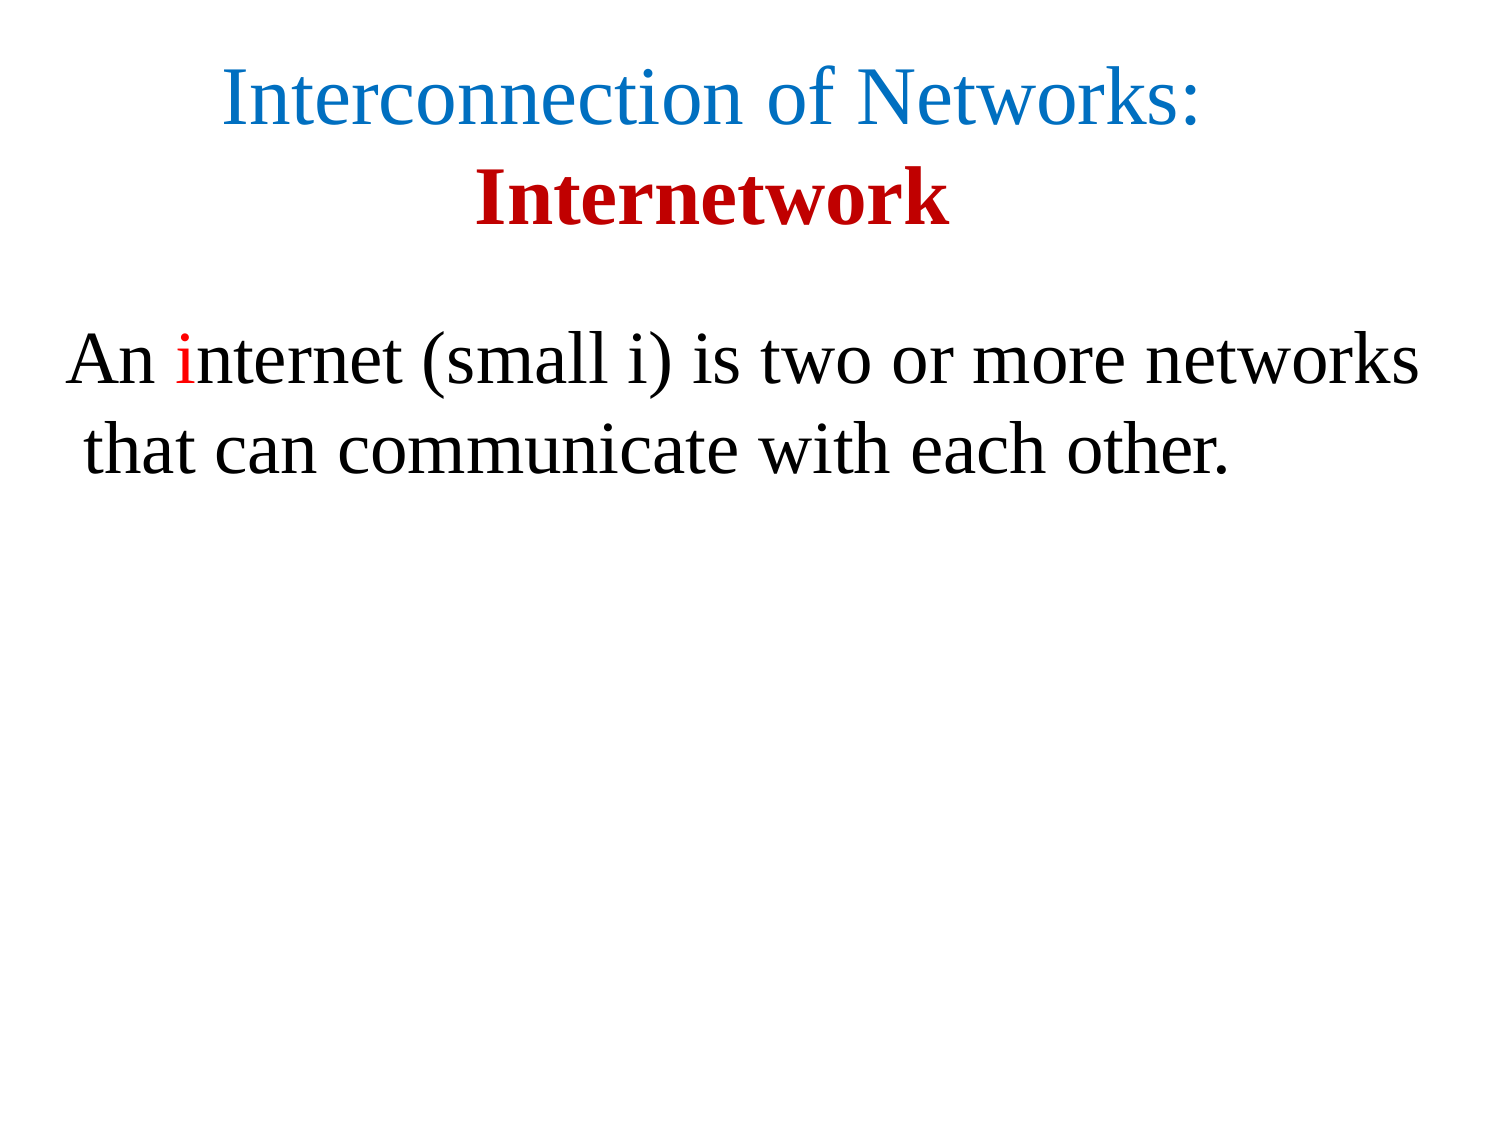

Interconnection of Networks:
Internetwork
An internet (small i) is two or more networks  that can communicate with each other.